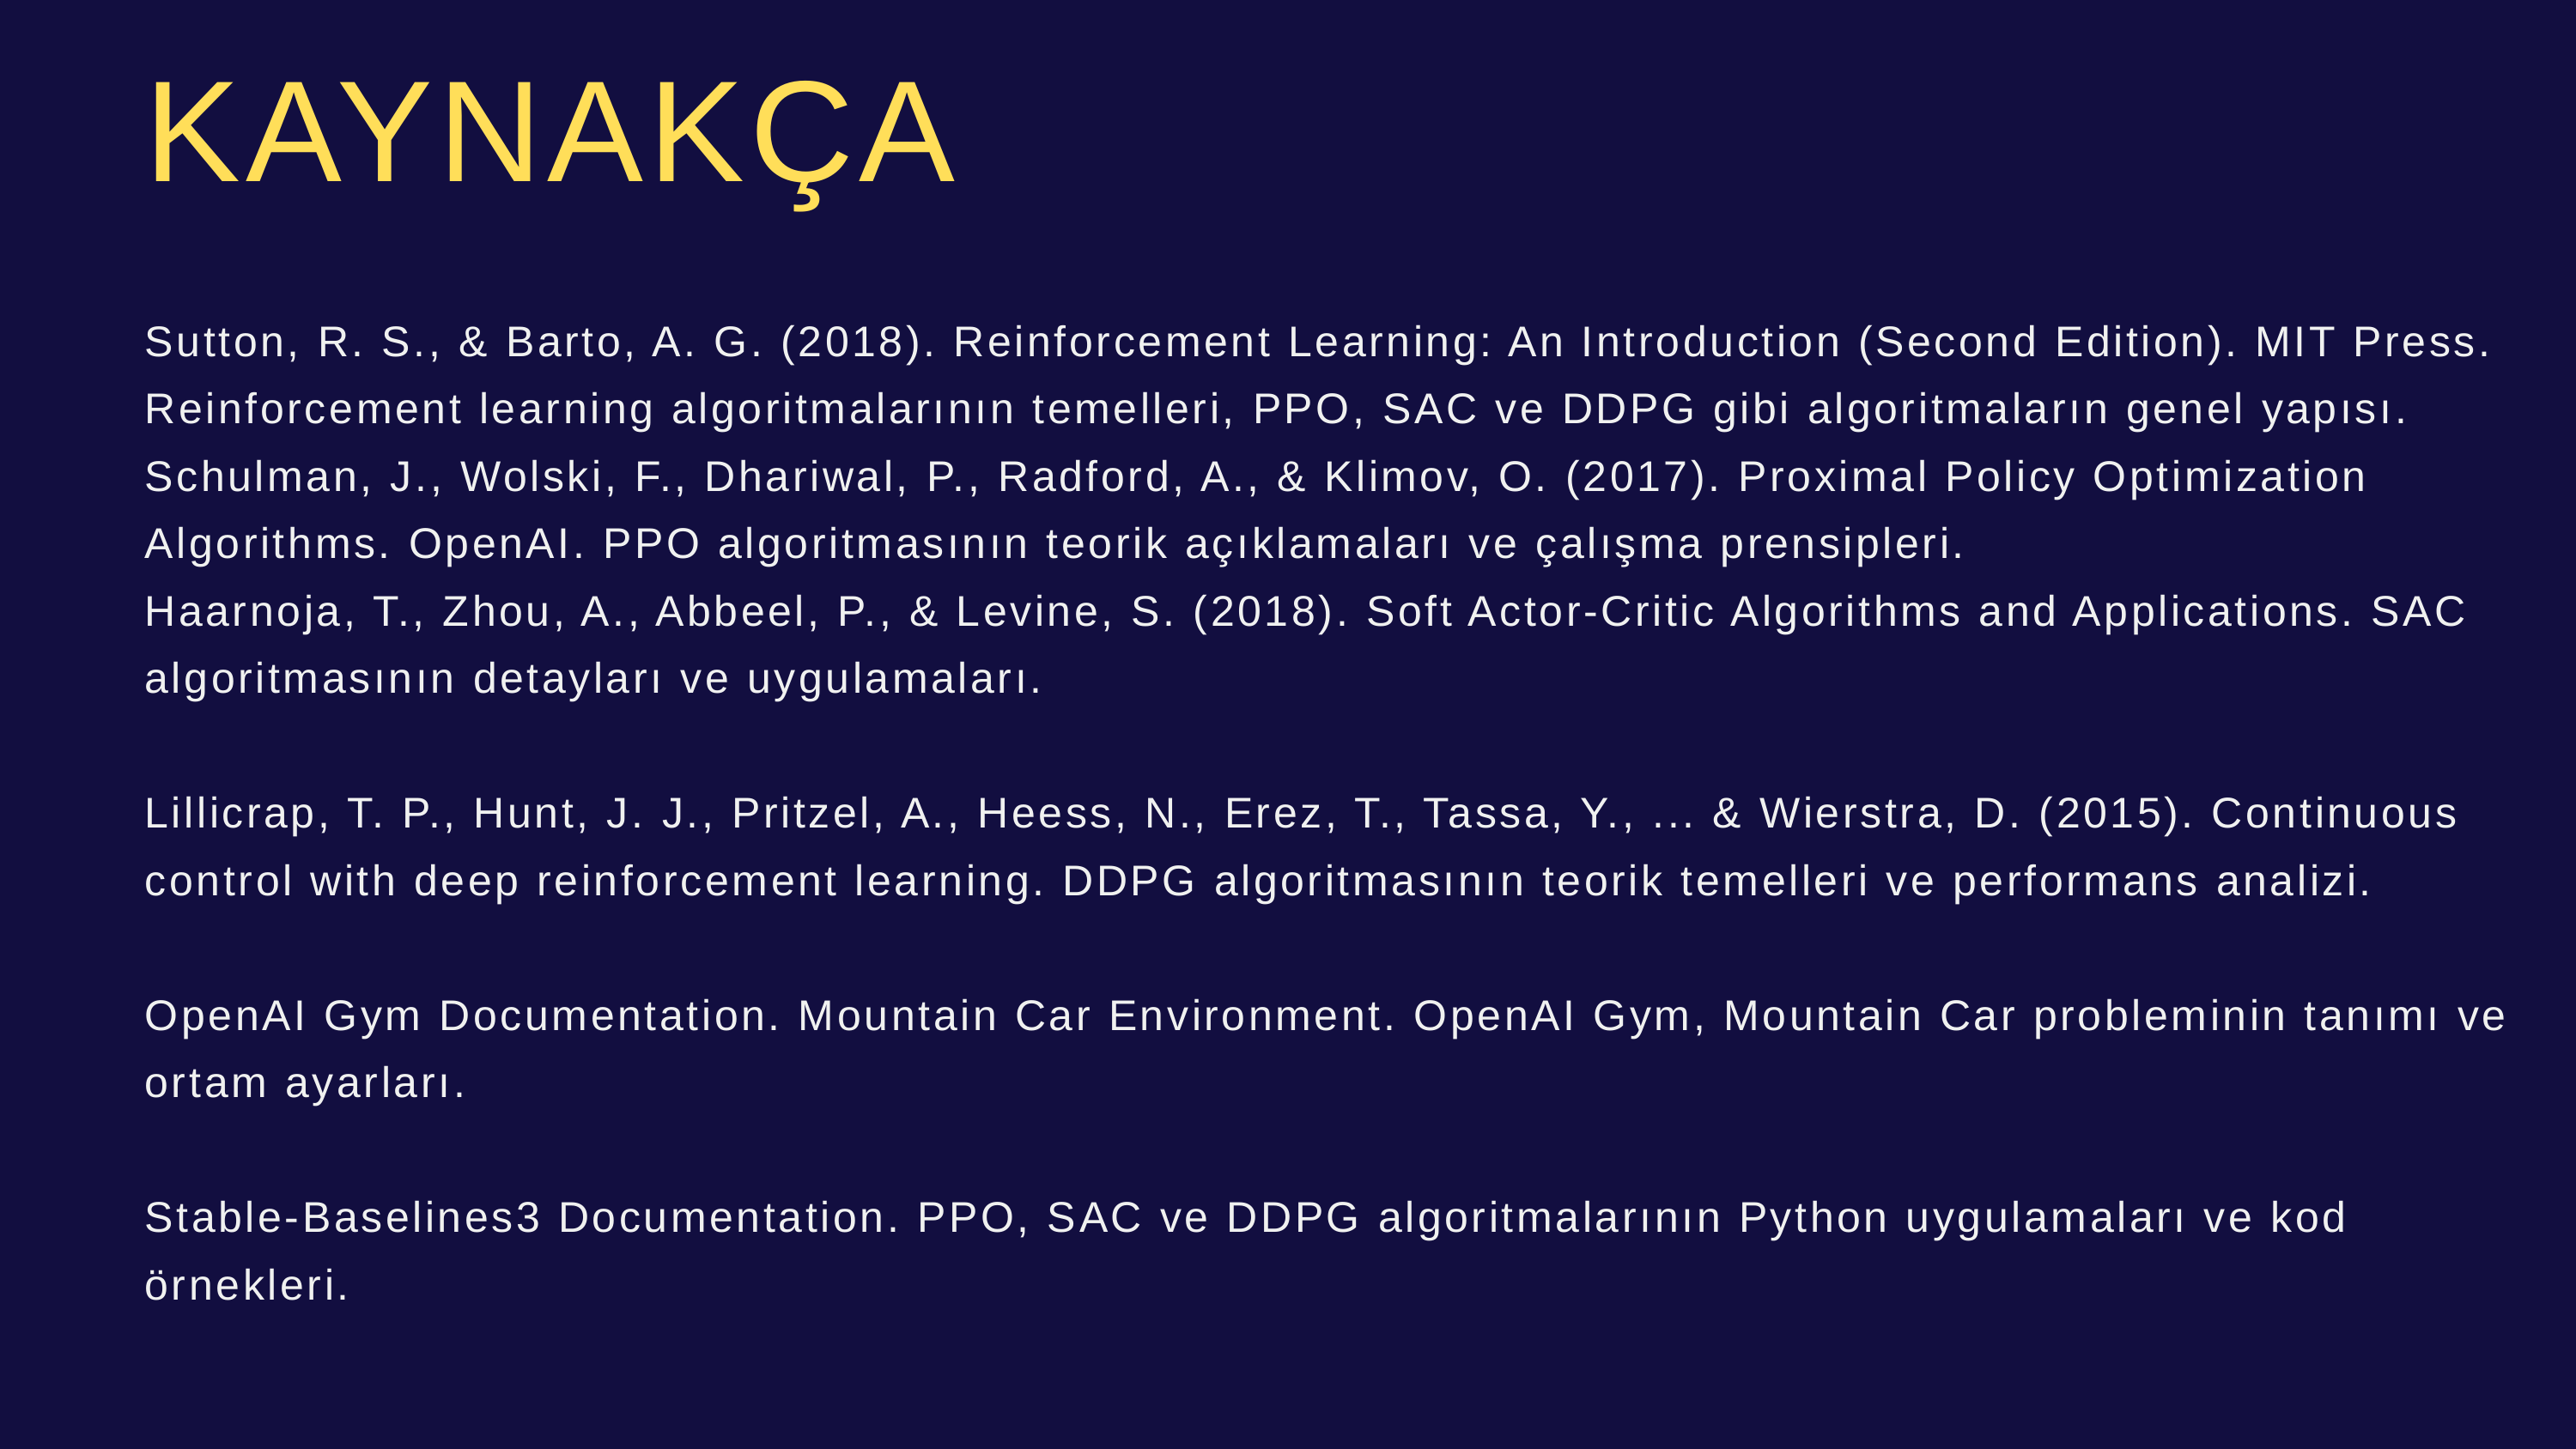

KAYNAKÇA
Sutton, R. S., & Barto, A. G. (2018). Reinforcement Learning: An Introduction (Second Edition). MIT Press. Reinforcement learning algoritmalarının temelleri, PPO, SAC ve DDPG gibi algoritmaların genel yapısı.
Schulman, J., Wolski, F., Dhariwal, P., Radford, A., & Klimov, O. (2017). Proximal Policy Optimization Algorithms. OpenAI. PPO algoritmasının teorik açıklamaları ve çalışma prensipleri.
Haarnoja, T., Zhou, A., Abbeel, P., & Levine, S. (2018). Soft Actor-Critic Algorithms and Applications. SAC algoritmasının detayları ve uygulamaları.

Lillicrap, T. P., Hunt, J. J., Pritzel, A., Heess, N., Erez, T., Tassa, Y., ... & Wierstra, D. (2015). Continuous control with deep reinforcement learning. DDPG algoritmasının teorik temelleri ve performans analizi.

OpenAI Gym Documentation. Mountain Car Environment. OpenAI Gym, Mountain Car probleminin tanımı ve ortam ayarları.

Stable-Baselines3 Documentation. PPO, SAC ve DDPG algoritmalarının Python uygulamaları ve kod örnekleri.